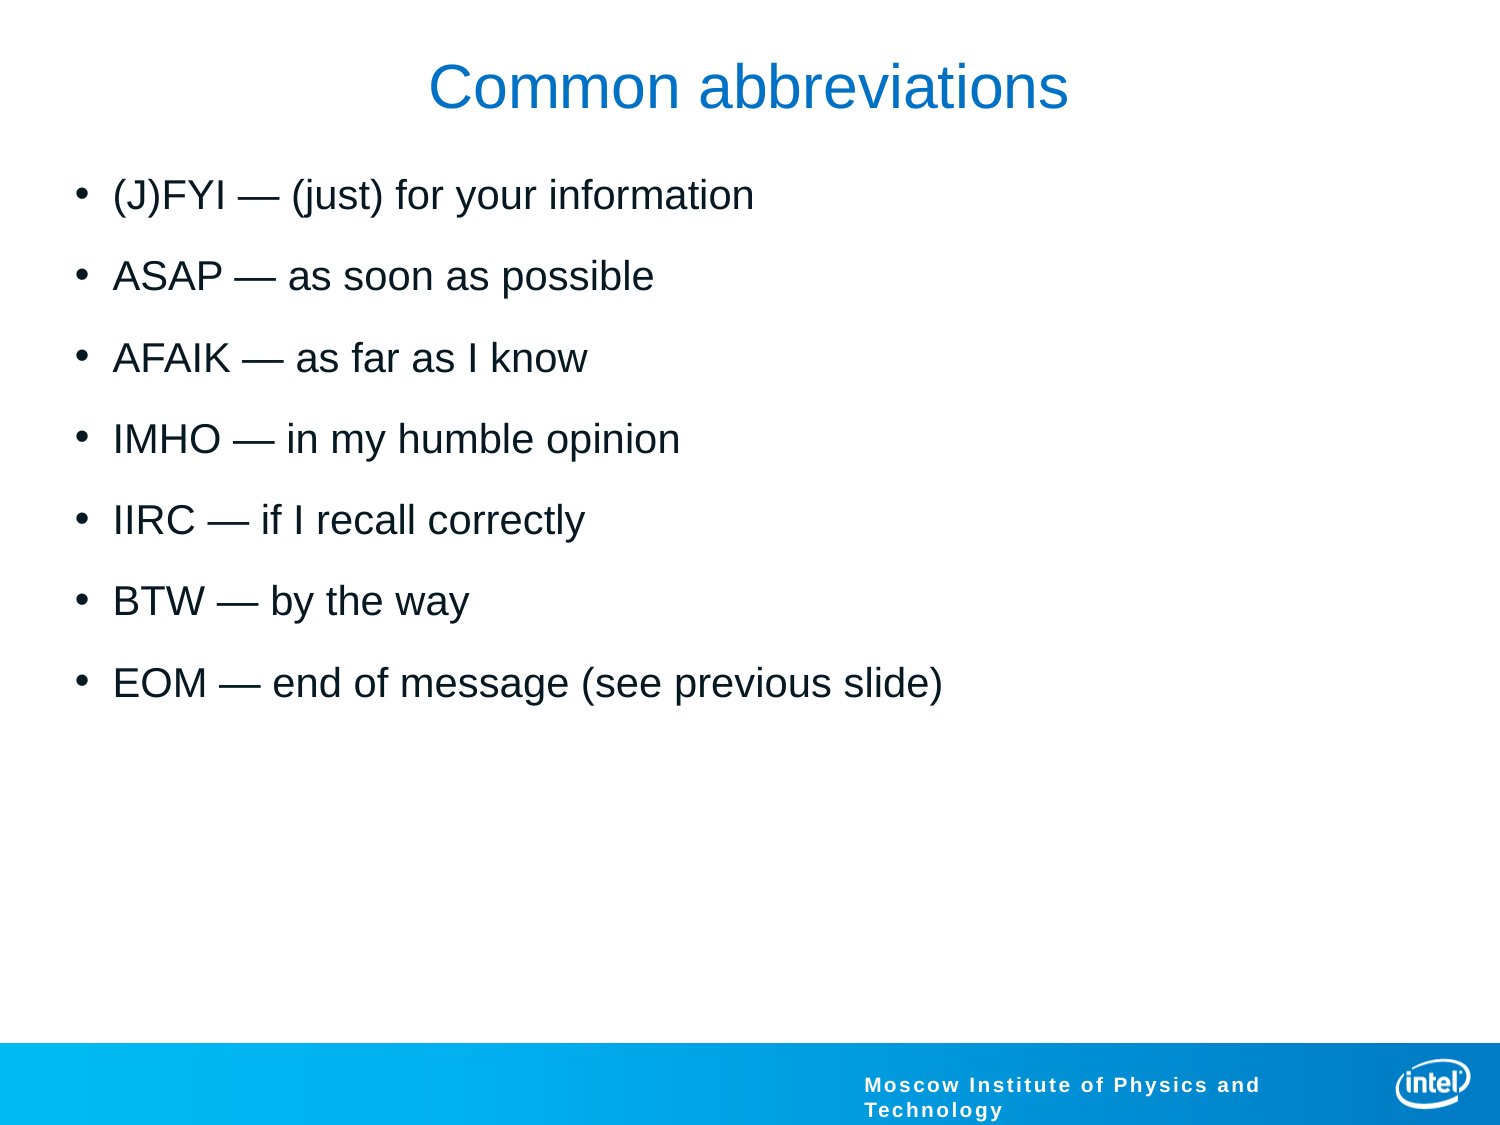

# Common abbreviations
(J)FYI — (just) for your information
ASAP — as soon as possible
AFAIK — as far as I know
IMHO — in my humble opinion
IIRC — if I recall correctly
BTW — by the way
EOM — end of message (see previous slide)